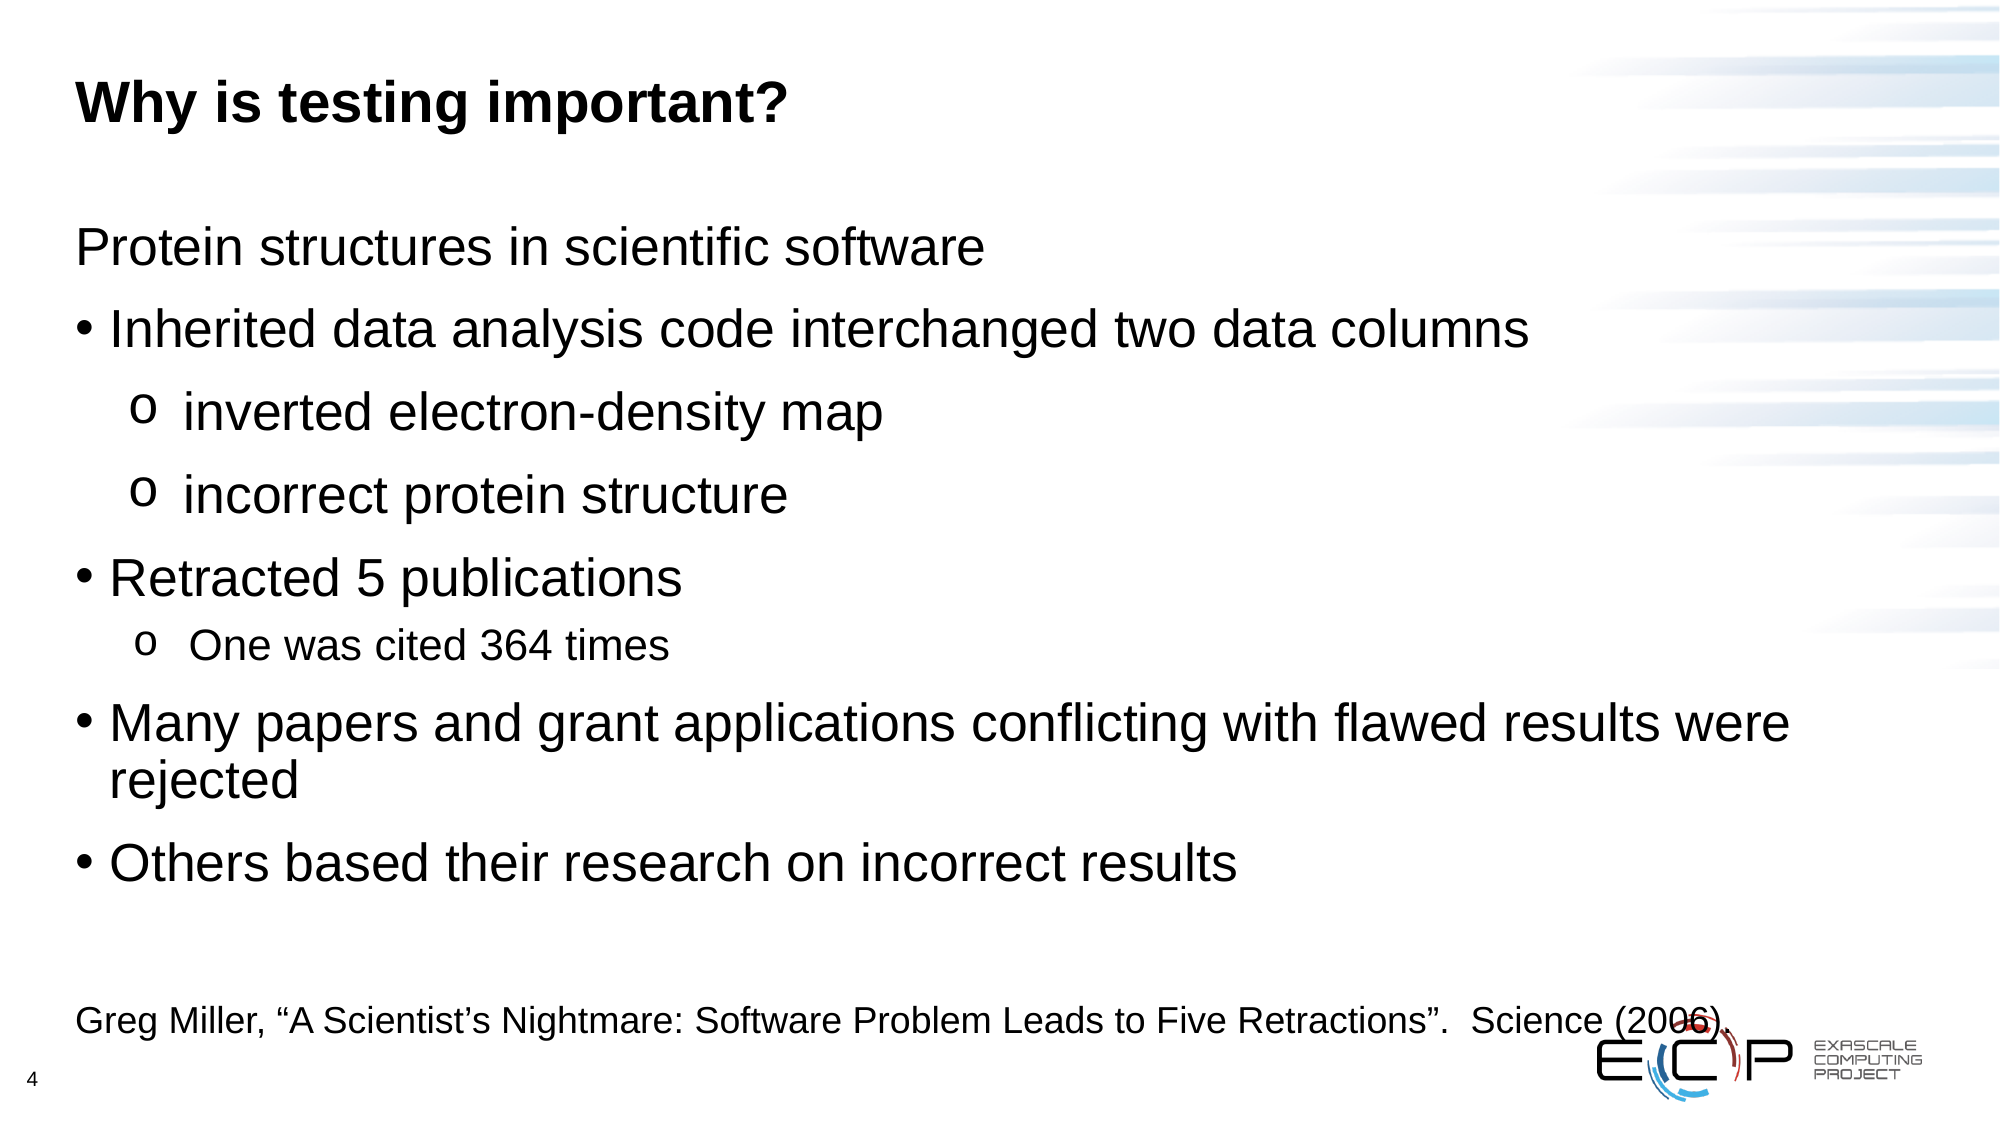

# Why is testing important?
Protein structures in scientific software
Inherited data analysis code interchanged two data columns
inverted electron-density map
incorrect protein structure
Retracted 5 publications
One was cited 364 times
Many papers and grant applications conflicting with flawed results were rejected
Others based their research on incorrect results

Greg Miller, “A Scientist’s Nightmare: Software Problem Leads to Five Retractions”.  Science (2006).